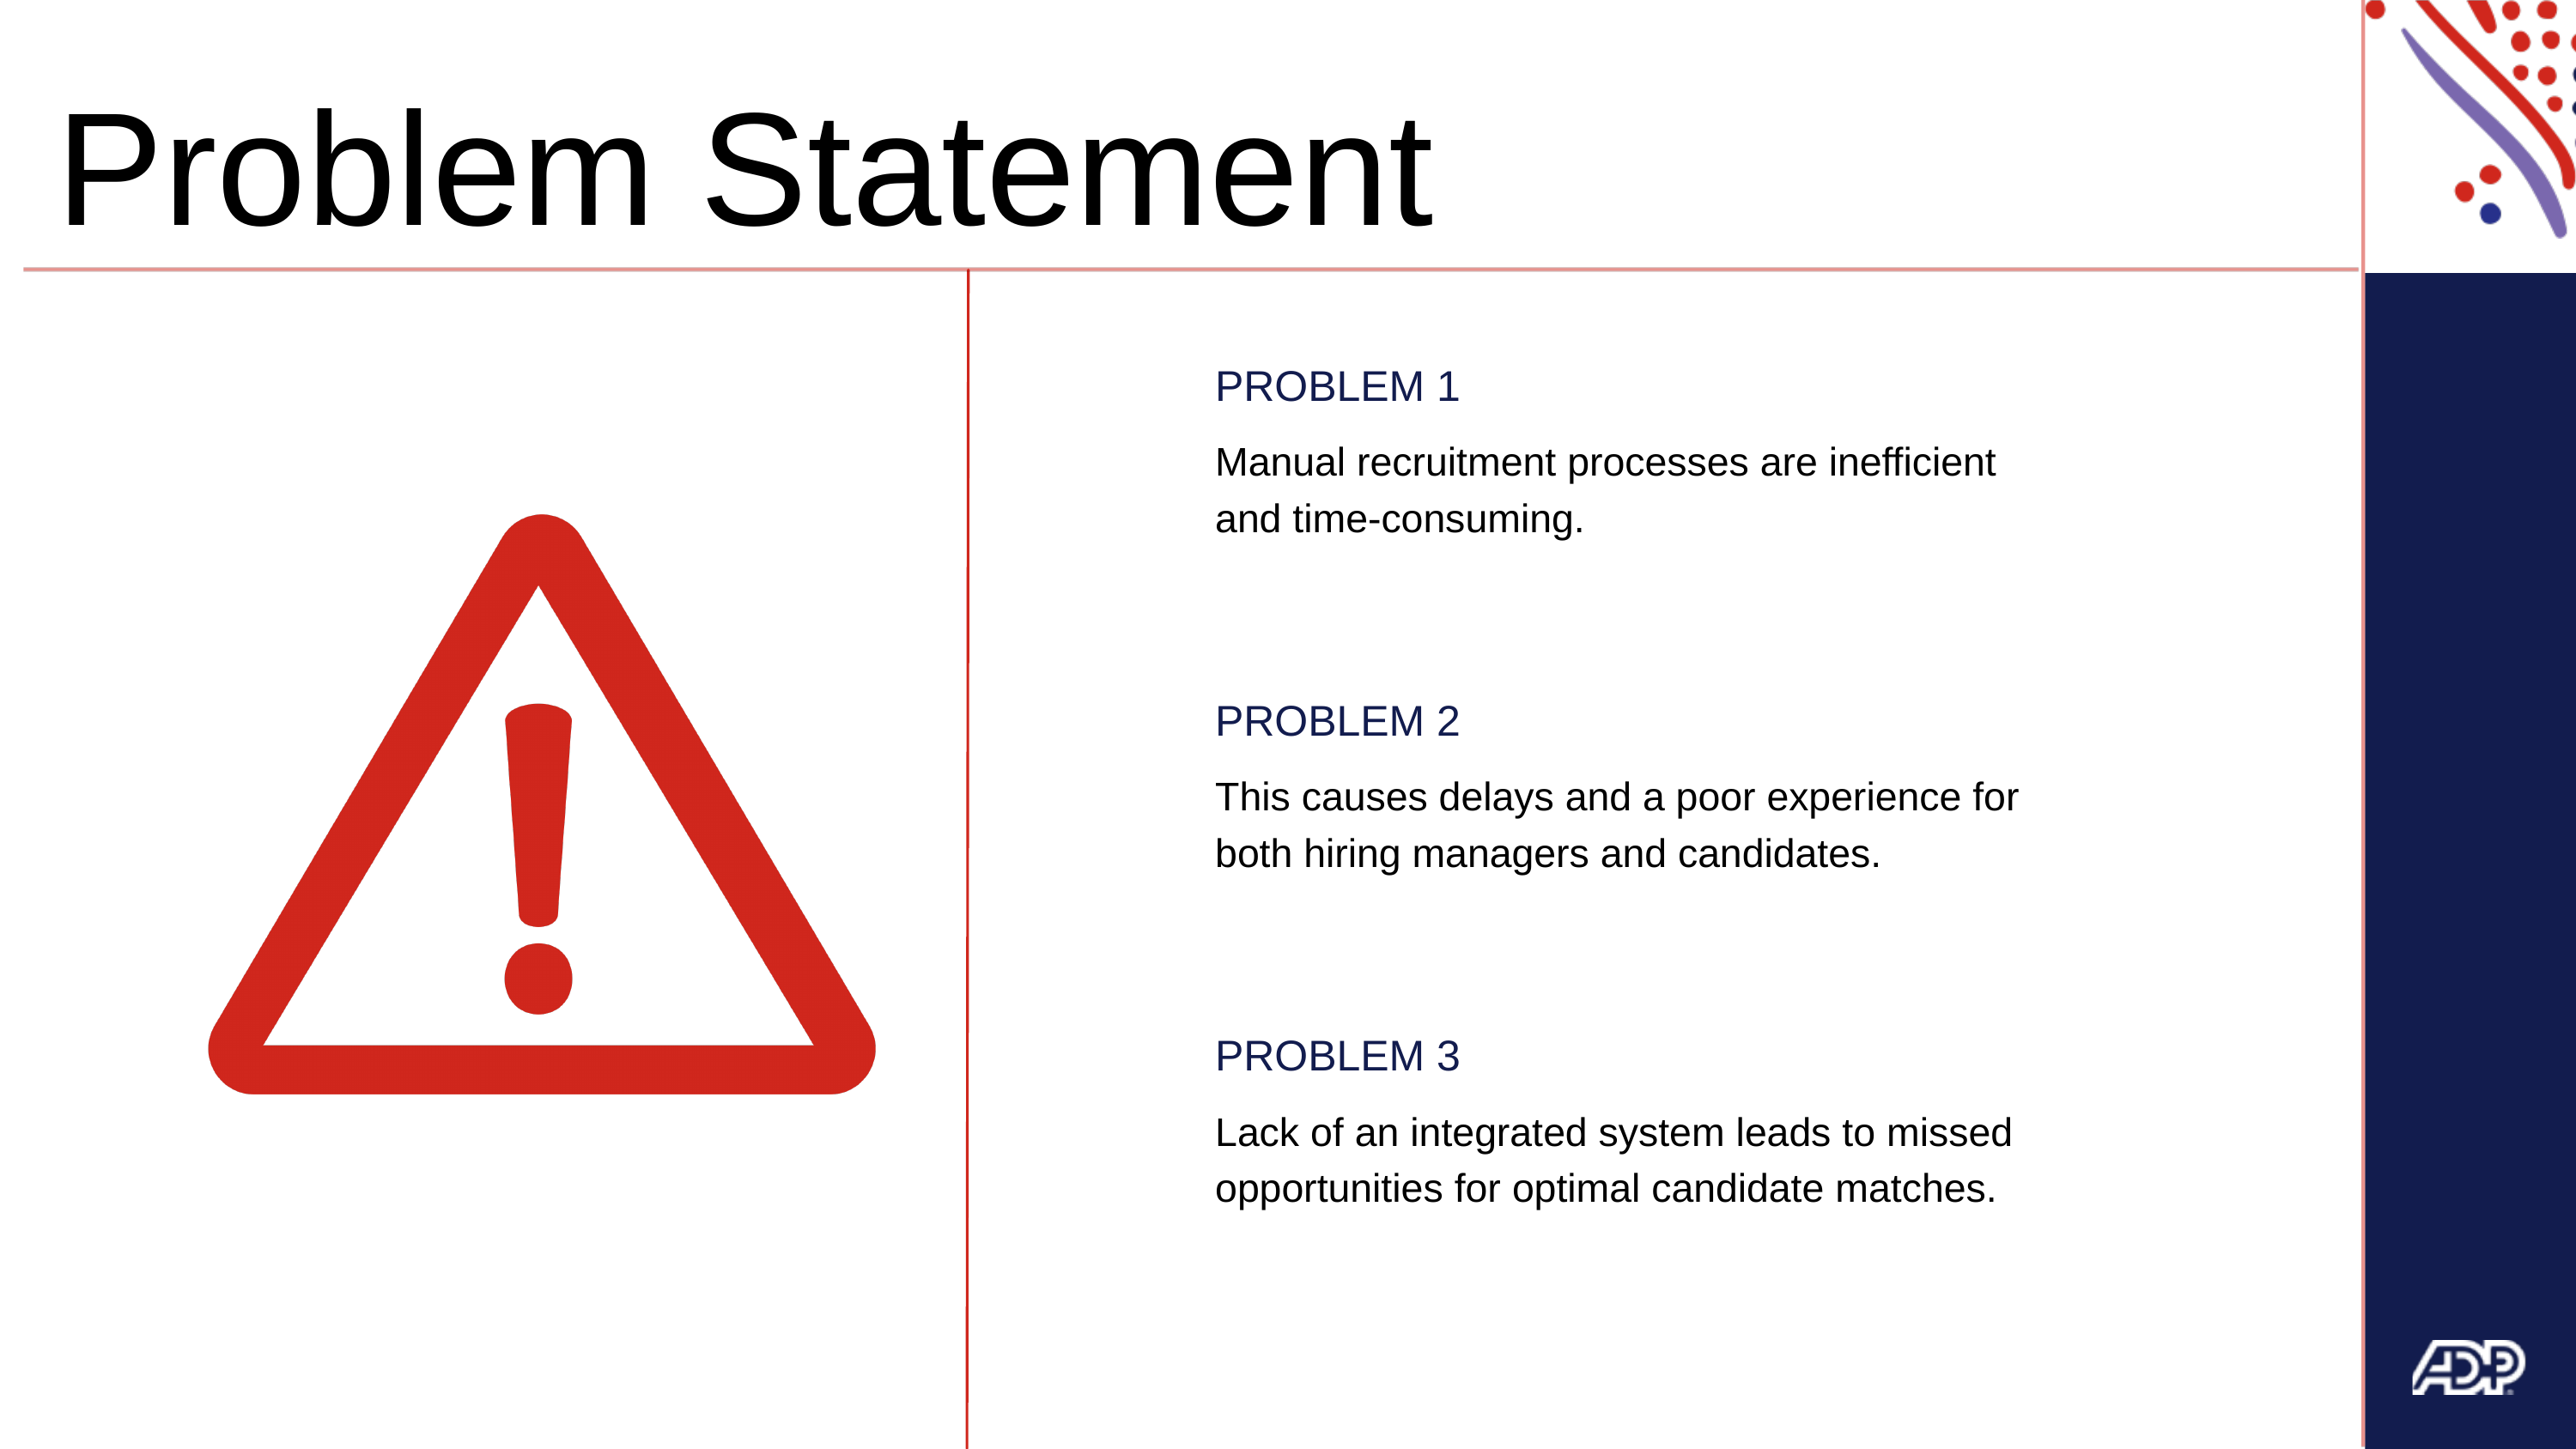

Problem Statement

PROBLEM 1
Manual recruitment processes are inefficient and time-consuming.

PROBLEM 2
This causes delays and a poor experience for both hiring managers and candidates.

PROBLEM 3
Lack of an integrated system leads to missed opportunities for optimal candidate matches.